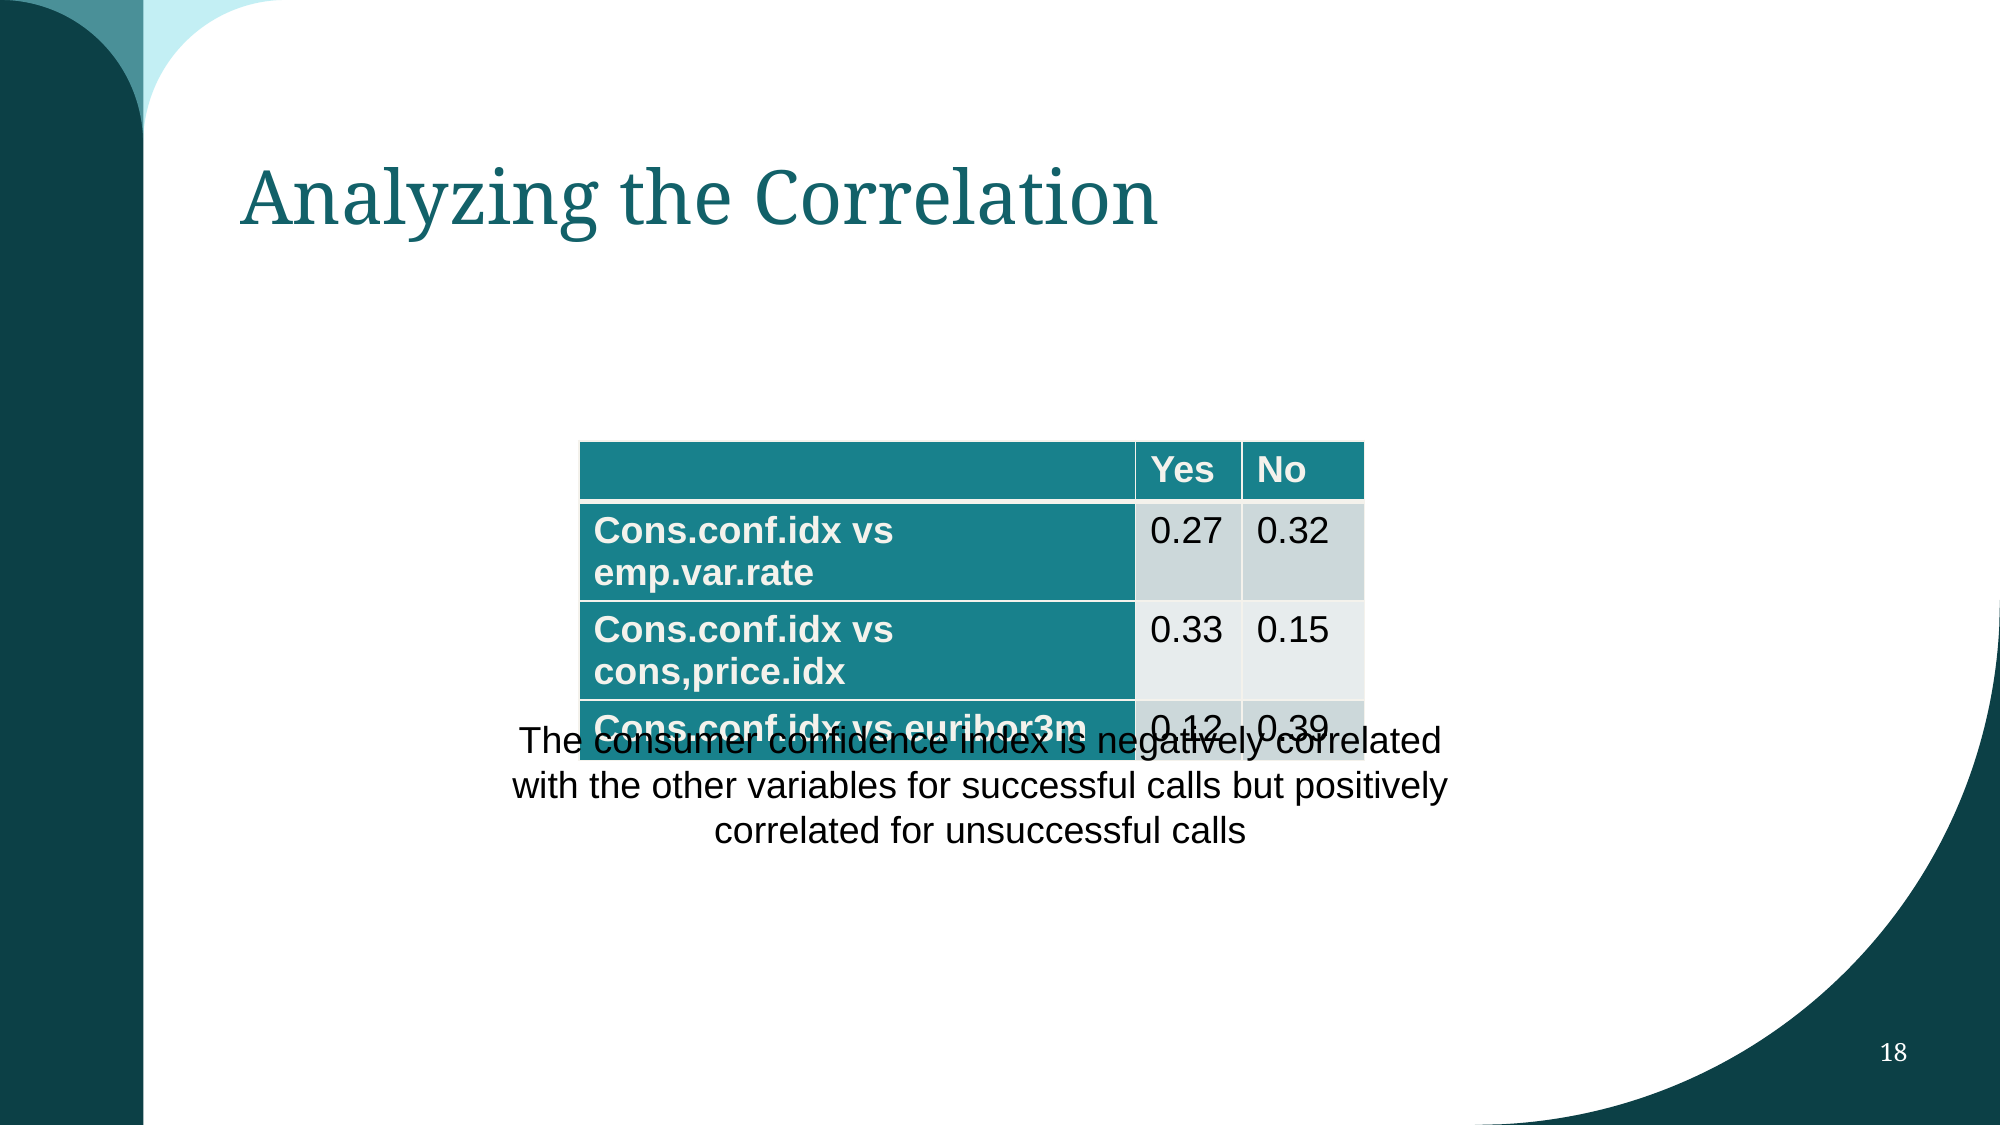

# Analyzing the Correlation
|  | Yes | No |
| --- | --- | --- |
| Cons.conf.idx vs emp.var.rate | 0.27 | 0.32 |
| Cons.conf.idx vs cons,price.idx | 0.33 | 0.15 |
| Cons.conf.idx vs euribor3m | 0.12 | 0.39 |
The consumer confidence index is negatively correlated with the other variables for successful calls but positively correlated for unsuccessful calls
18